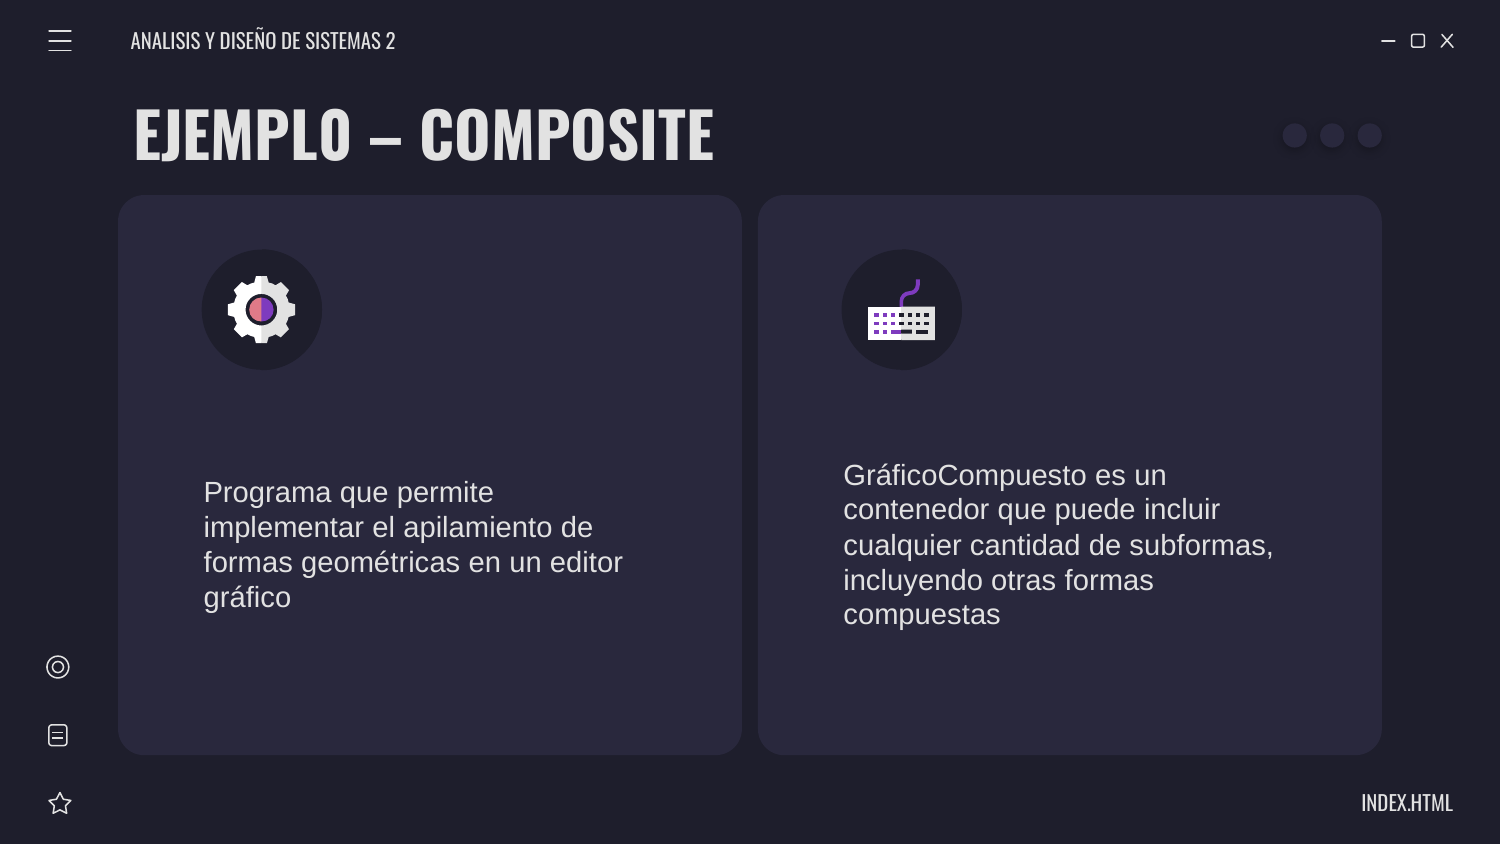

ANALISIS Y DISEÑO DE SISTEMAS 2

# EJEMPL0 – COMPOSITE

Programa que permite implementar el apilamiento de formas geométricas en un editor gráfico
GráficoCompuesto es un contenedor que puede incluir cualquier cantidad de subformas, incluyendo otras formas compuestas

INDEX.HTML